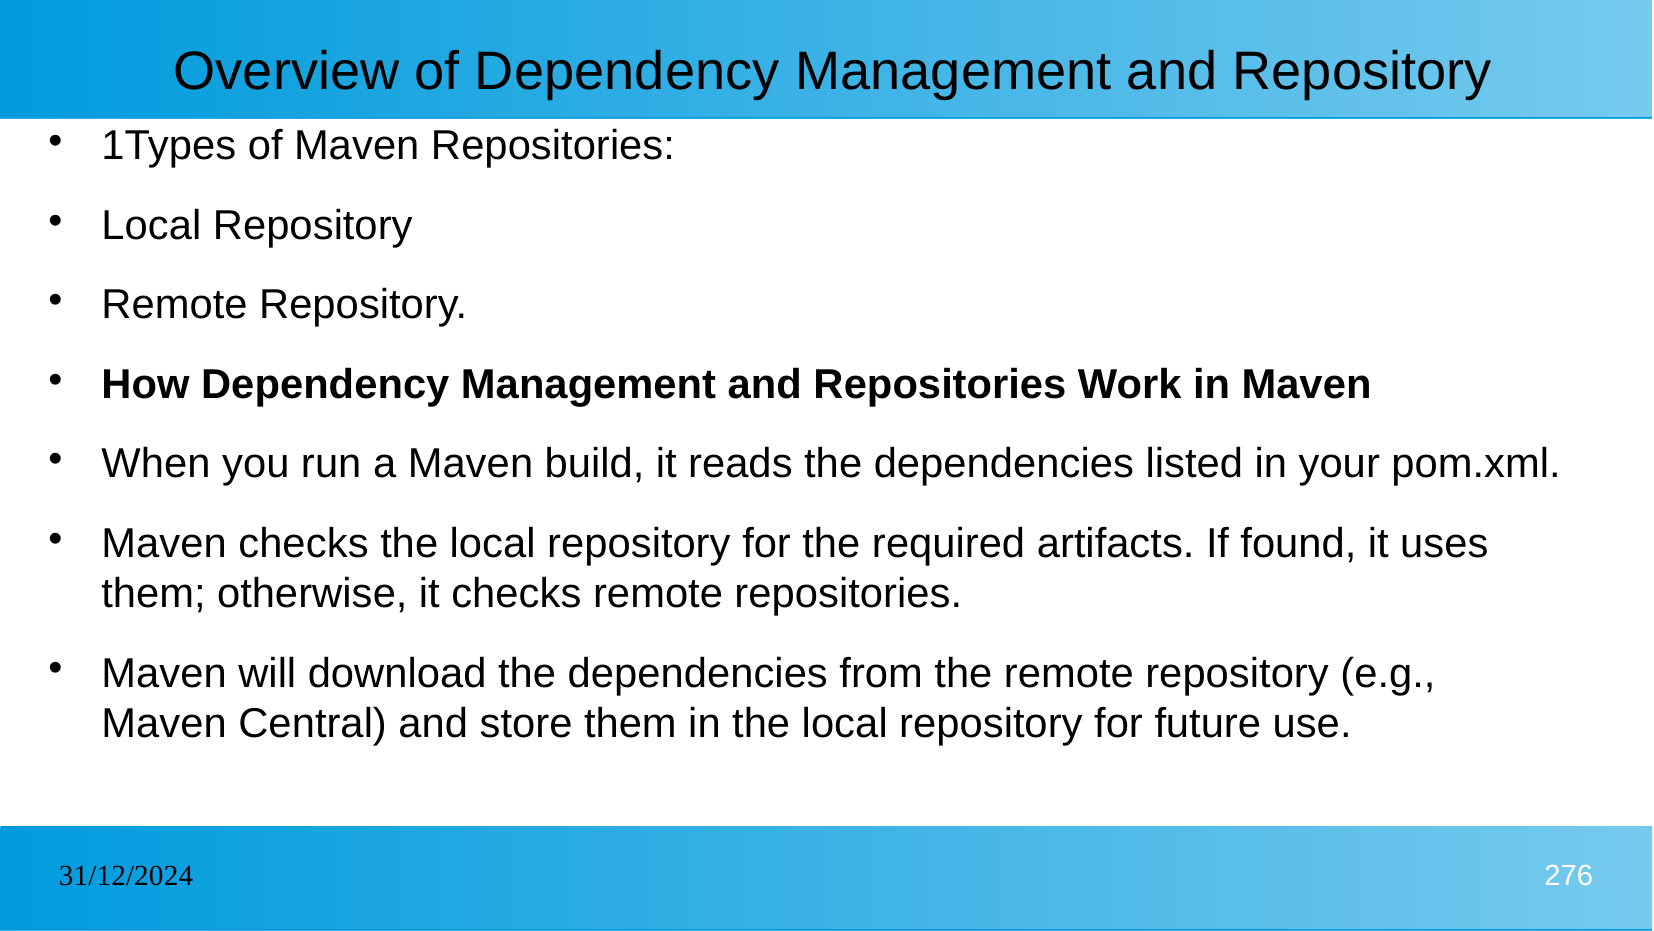

# Overview of Dependency Management and Repository
1Types of Maven Repositories:
Local Repository
Remote Repository.
How Dependency Management and Repositories Work in Maven
When you run a Maven build, it reads the dependencies listed in your pom.xml.
Maven checks the local repository for the required artifacts. If found, it uses them; otherwise, it checks remote repositories.
Maven will download the dependencies from the remote repository (e.g., Maven Central) and store them in the local repository for future use.
31/12/2024
276